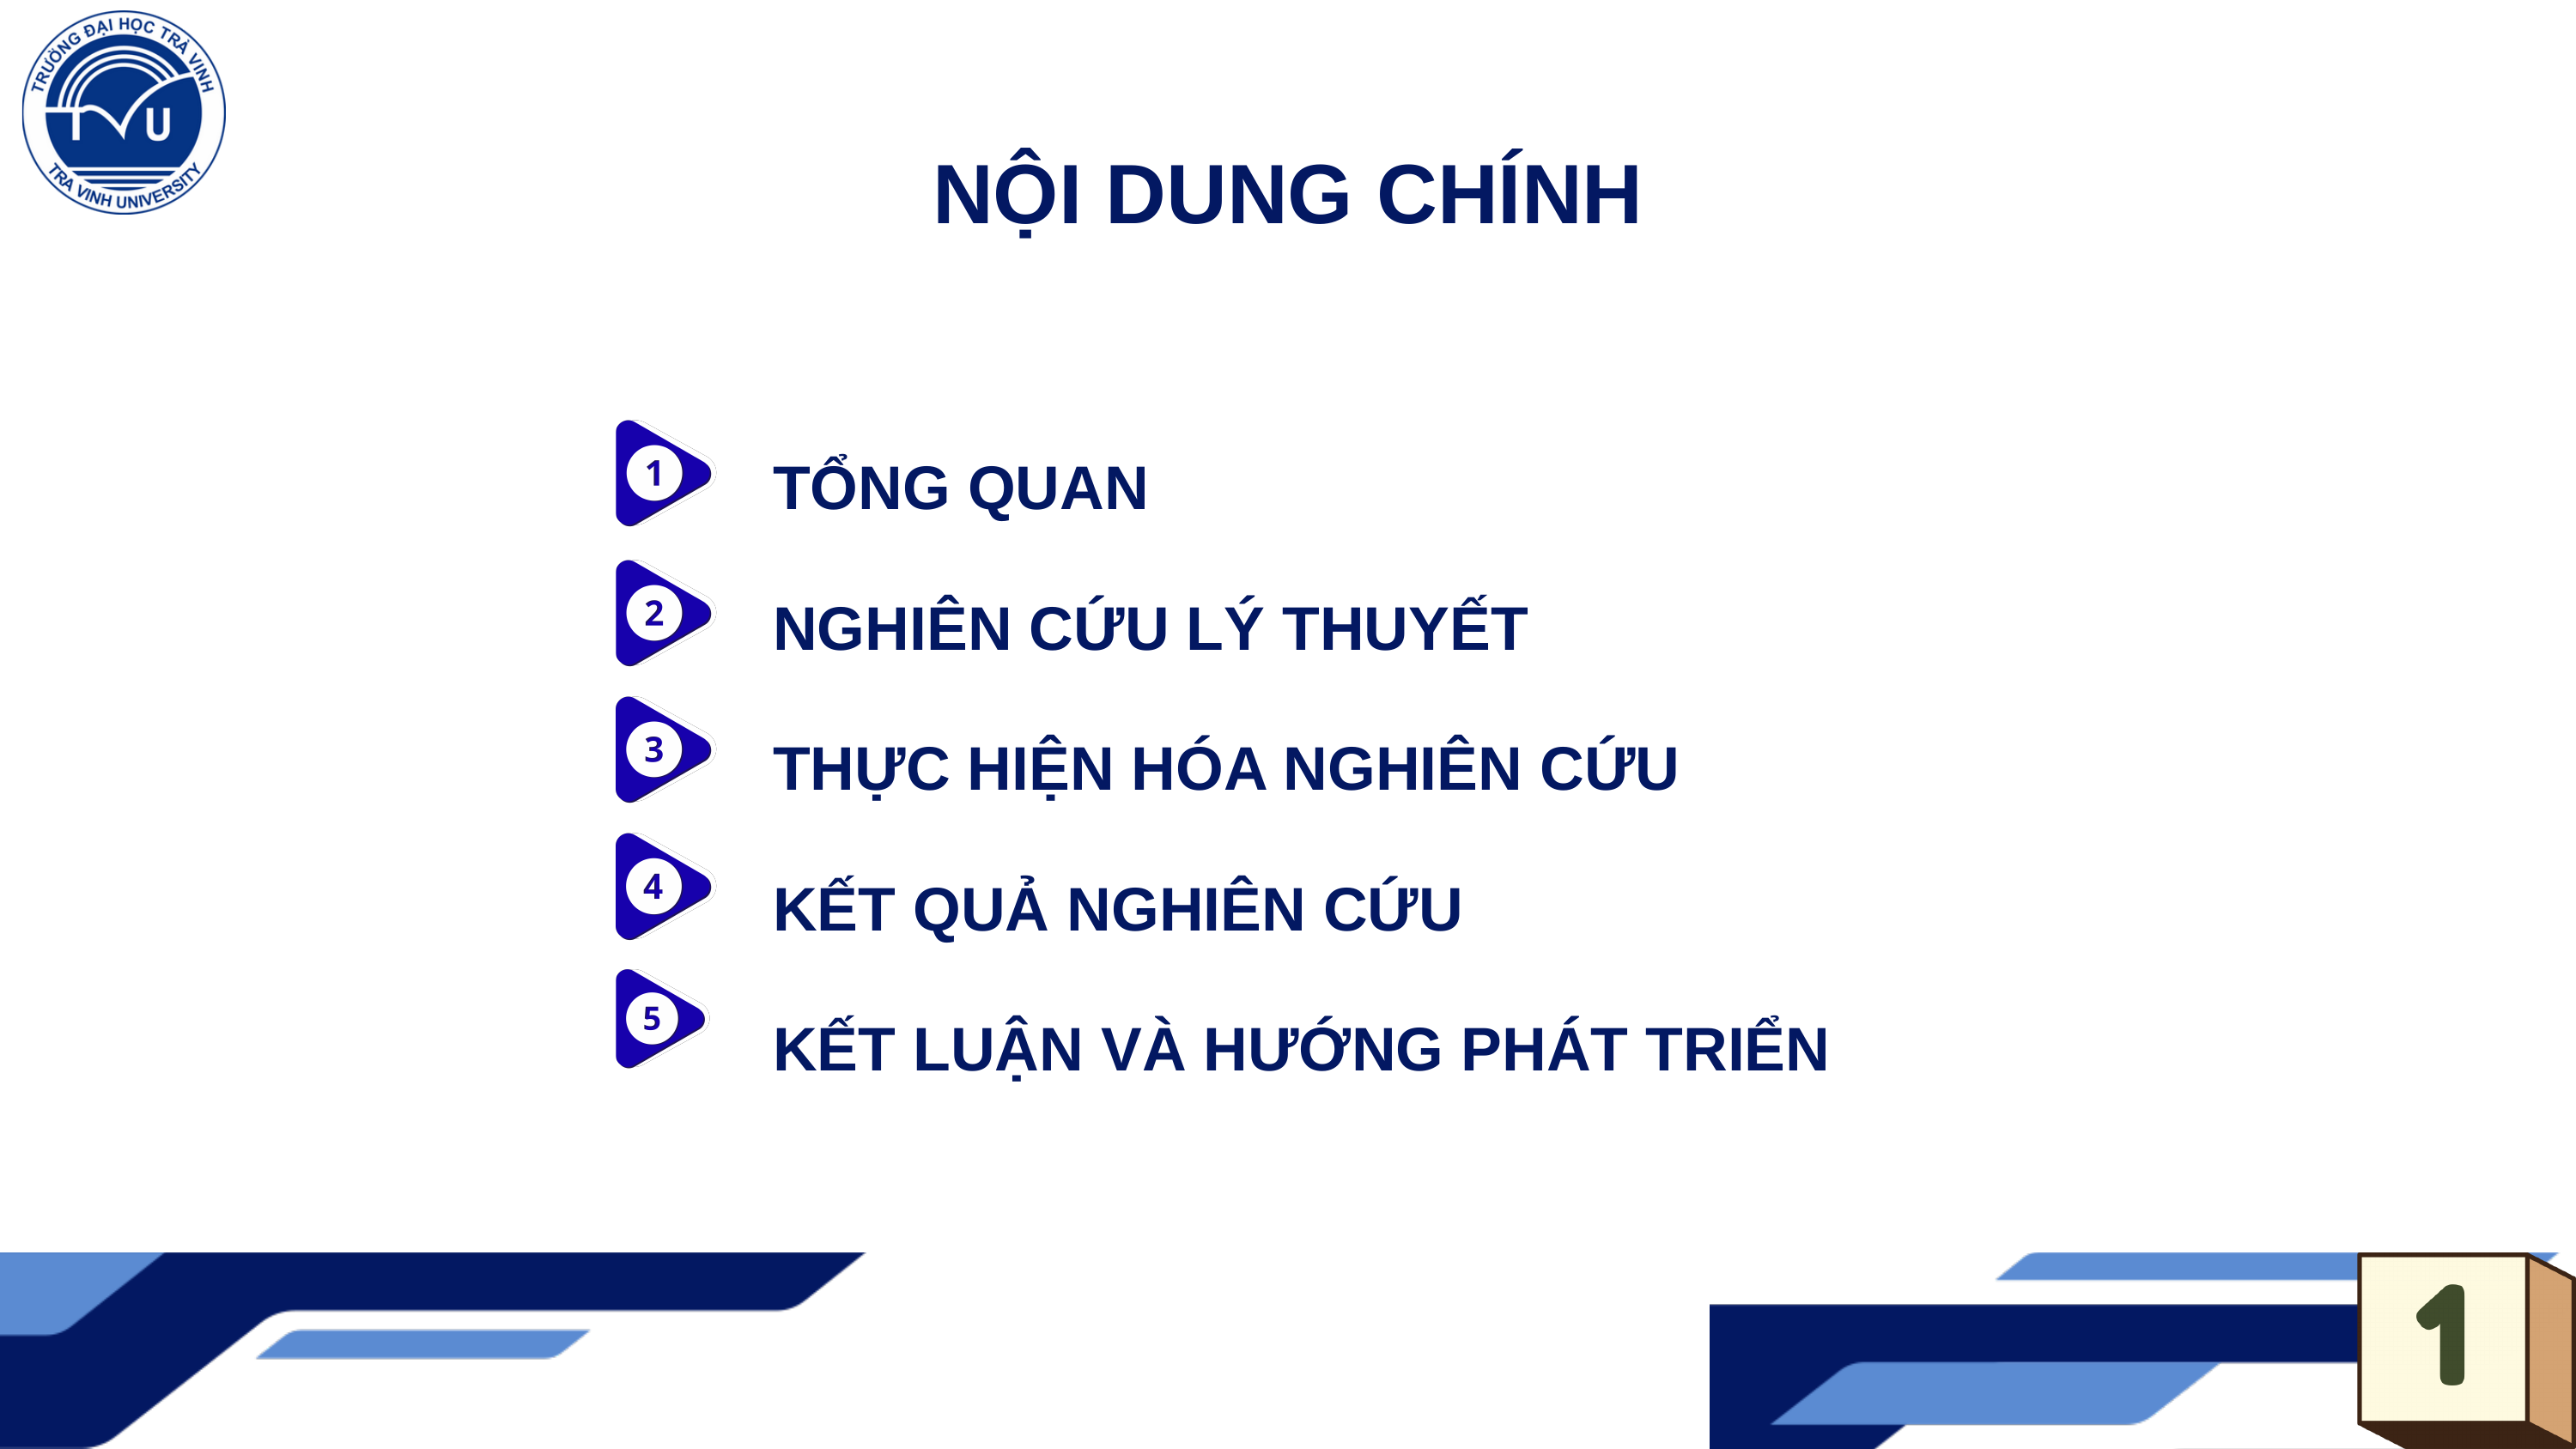

NỘI DUNG CHÍNH
TỔNG QUAN
NGHIÊN CỨU LÝ THUYẾT
THỰC HIỆN HÓA NGHIÊN CỨU
KẾT QUẢ NGHIÊN CỨU
KẾT LUẬN VÀ HƯỚNG PHÁT TRIỂN